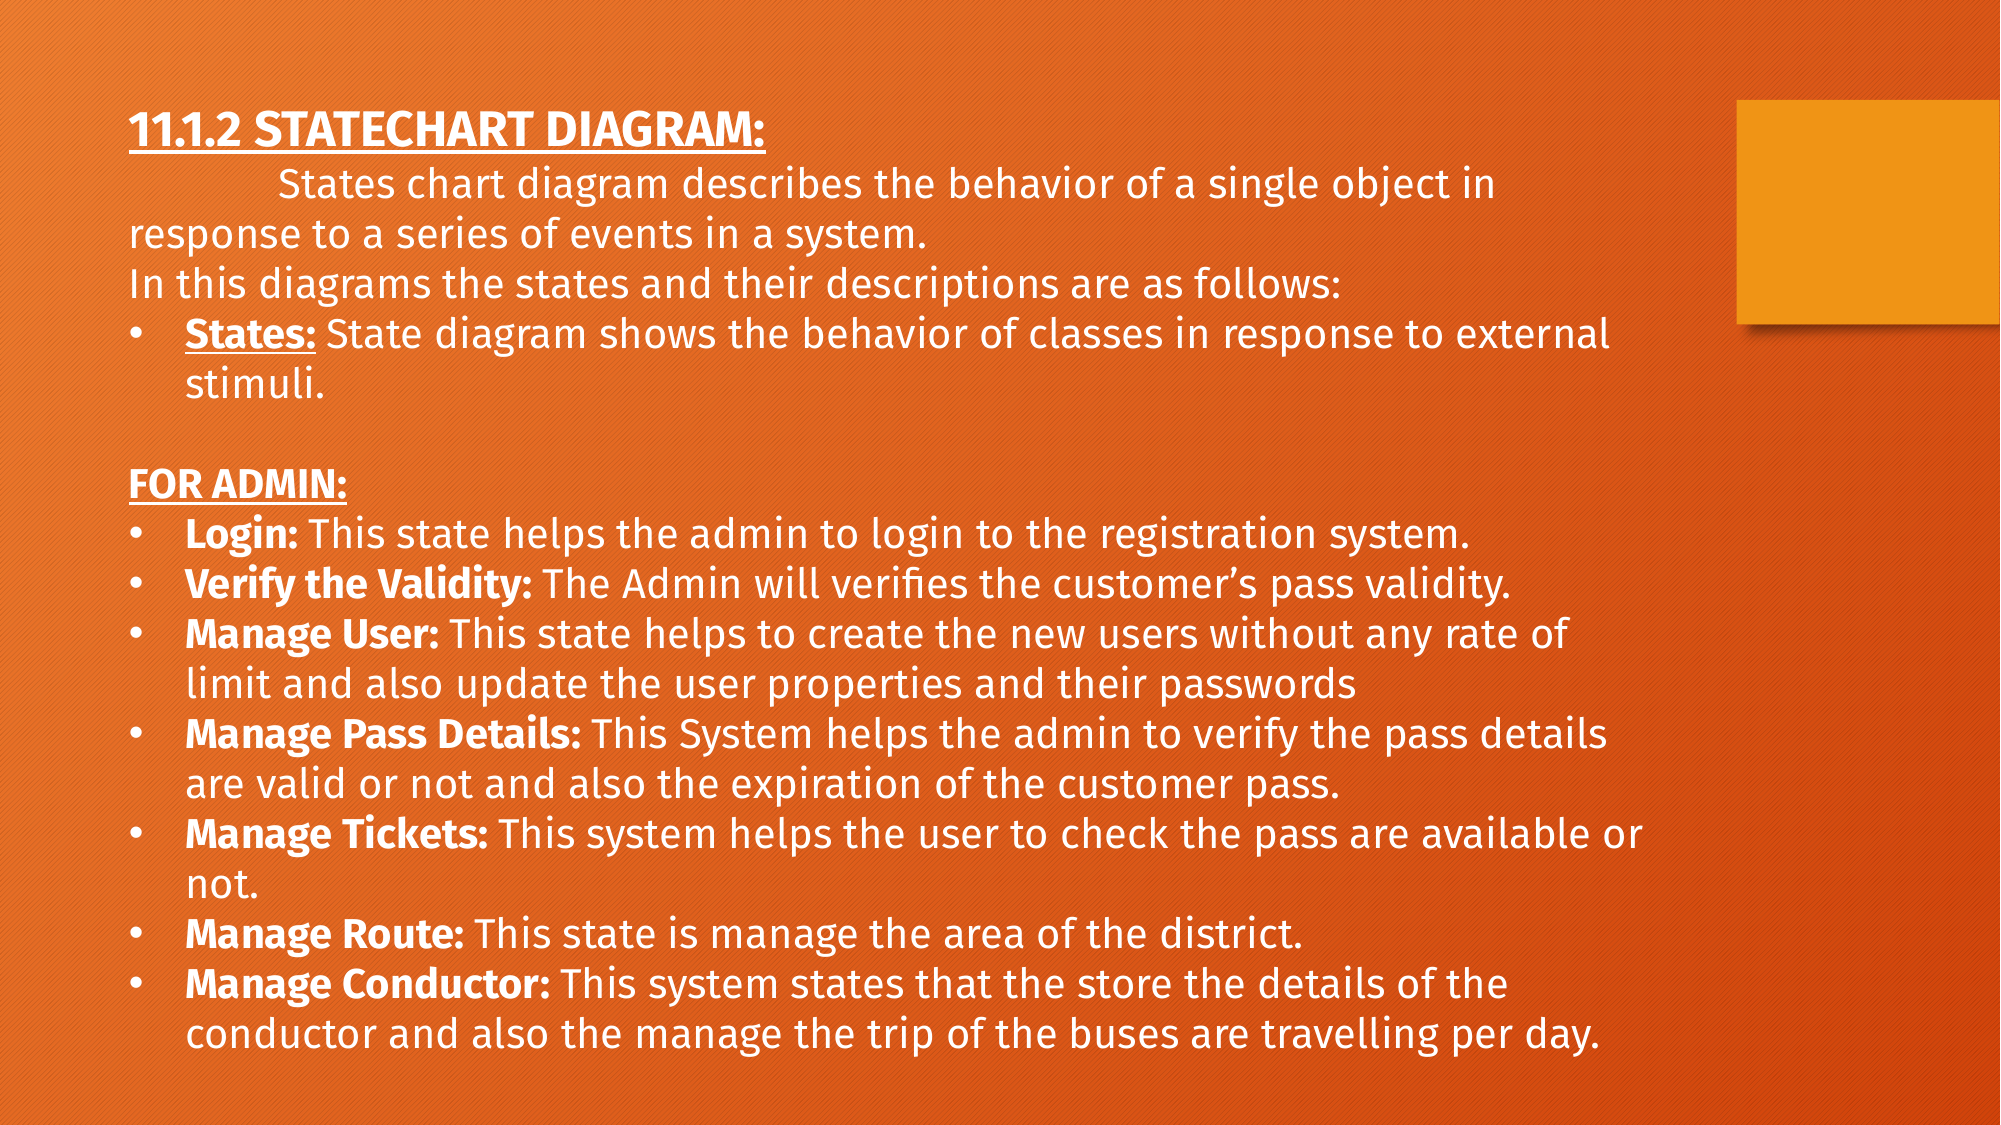

11.1.2 STATECHART DIAGRAM:
	States chart diagram describes the behavior of a single object in response to a series of events in a system.
In this diagrams the states and their descriptions are as follows:
States: State diagram shows the behavior of classes in response to external stimuli.

FOR ADMIN:
Login: This state helps the admin to login to the registration system.
Verify the Validity: The Admin will verifies the customer’s pass validity.
Manage User: This state helps to create the new users without any rate of limit and also update the user properties and their passwords
Manage Pass Details: This System helps the admin to verify the pass details are valid or not and also the expiration of the customer pass.
Manage Tickets: This system helps the user to check the pass are available or not.
Manage Route: This state is manage the area of the district.
Manage Conductor: This system states that the store the details of the conductor and also the manage the trip of the buses are travelling per day.